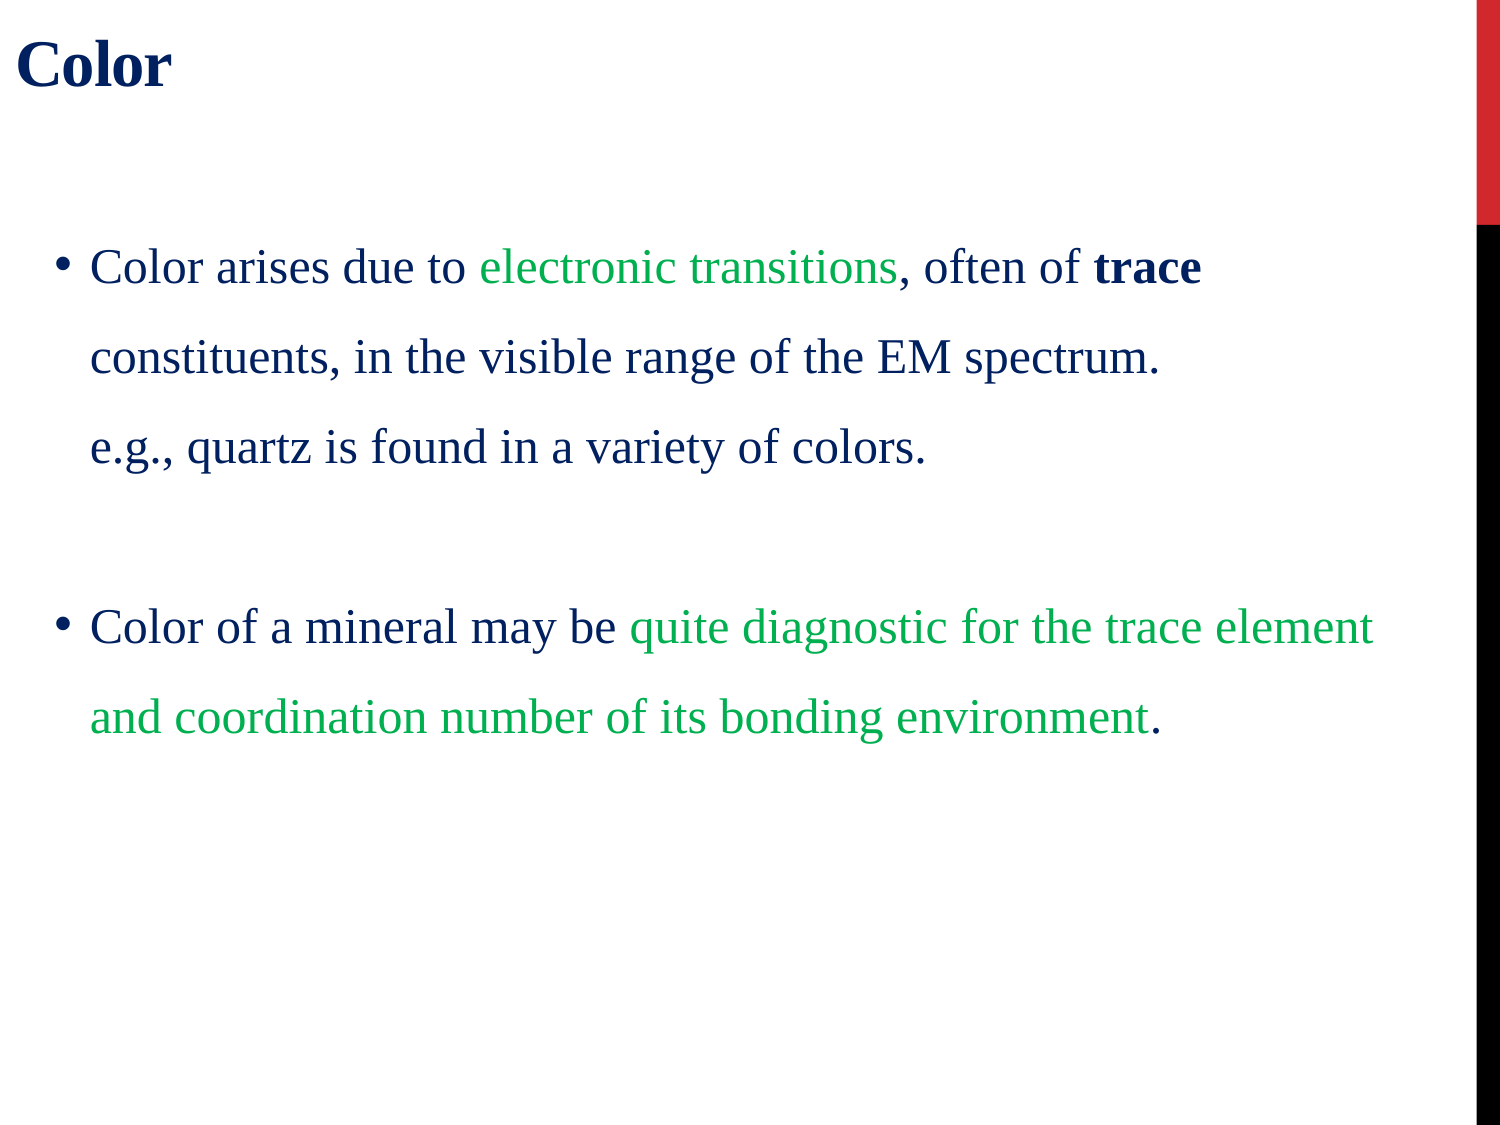

# Color
Color arises due to electronic transitions, often of trace constituents, in the visible range of the EM spectrum.
e.g., quartz is found in a variety of colors.

Color of a mineral may be quite diagnostic for the trace element and coordination number of its bonding environment.